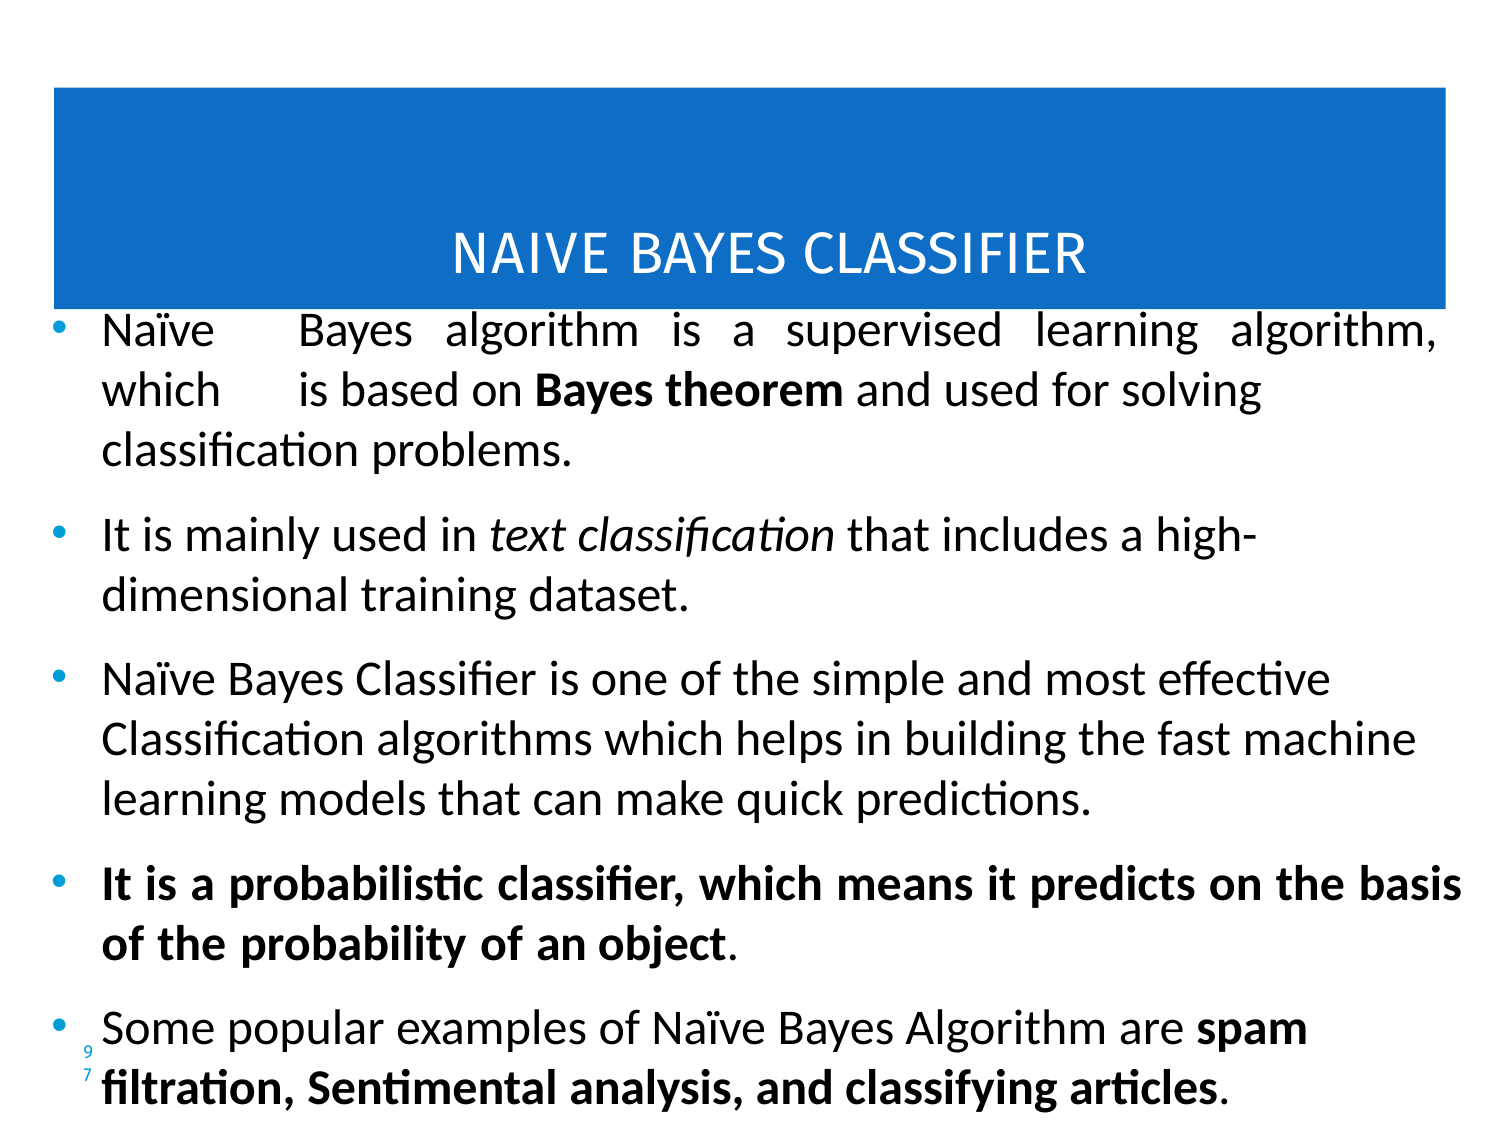

# NAIVE BAYES CLASSIFIER
Naïve	Bayes	algorithm	is	a	supervised	learning	algorithm, which	is based on Bayes theorem and used for solving classification problems.
It is mainly used in text classification that includes a high-dimensional training dataset.
Naïve Bayes Classifier is one of the simple and most effective Classification algorithms which helps in building the fast machine learning models that can make quick predictions.
It is a probabilistic classifier, which means it predicts on the basis of the probability of an object.
Some popular examples of Naïve Bayes Algorithm are spam filtration, Sentimental analysis, and classifying articles.
97